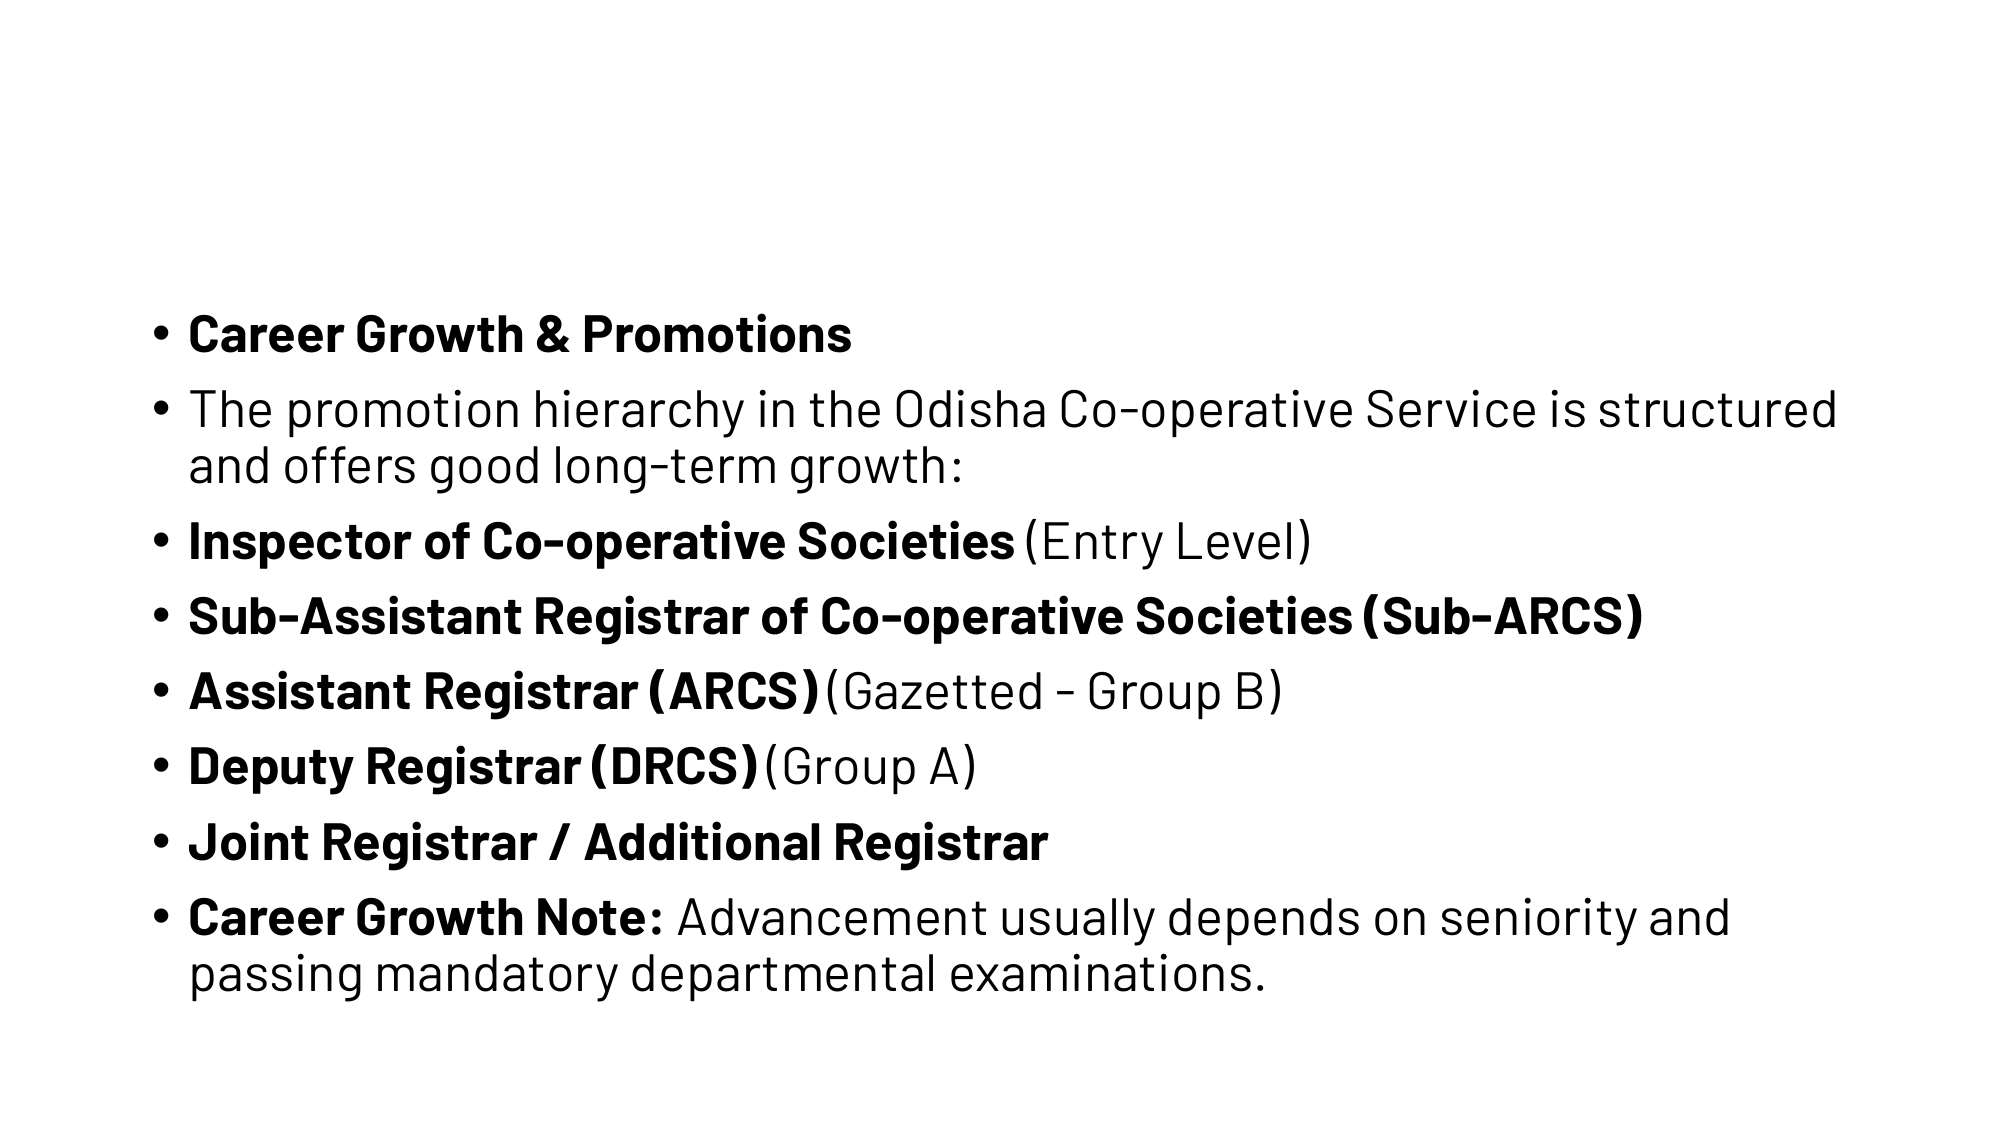

Career Growth & Promotions
The promotion hierarchy in the Odisha Co-operative Service is structured and offers good long-term growth:
Inspector of Co-operative Societies (Entry Level)
Sub-Assistant Registrar of Co-operative Societies (Sub-ARCS)
Assistant Registrar (ARCS) (Gazetted - Group B)
Deputy Registrar (DRCS) (Group A)
Joint Registrar / Additional Registrar
Career Growth Note: Advancement usually depends on seniority and passing mandatory departmental examinations.